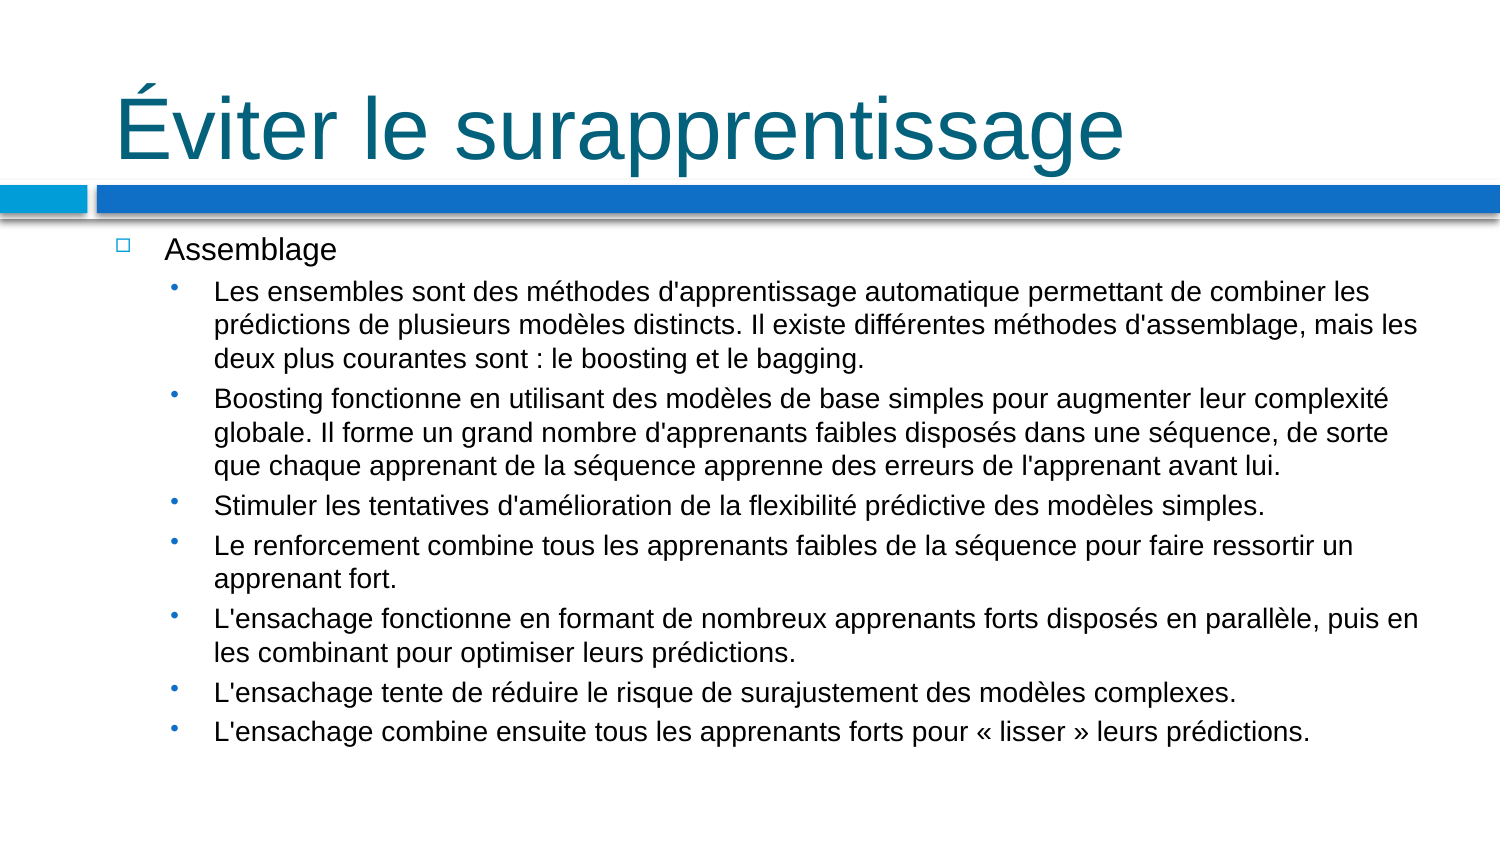

# Éviter le surapprentissage
Assemblage
Les ensembles sont des méthodes d'apprentissage automatique permettant de combiner les prédictions de plusieurs modèles distincts. Il existe différentes méthodes d'assemblage, mais les deux plus courantes sont : le boosting et le bagging.
Boosting fonctionne en utilisant des modèles de base simples pour augmenter leur complexité globale. Il forme un grand nombre d'apprenants faibles disposés dans une séquence, de sorte que chaque apprenant de la séquence apprenne des erreurs de l'apprenant avant lui.
Stimuler les tentatives d'amélioration de la flexibilité prédictive des modèles simples.
Le renforcement combine tous les apprenants faibles de la séquence pour faire ressortir un apprenant fort.
L'ensachage fonctionne en formant de nombreux apprenants forts disposés en parallèle, puis en les combinant pour optimiser leurs prédictions.
L'ensachage tente de réduire le risque de surajustement des modèles complexes.
L'ensachage combine ensuite tous les apprenants forts pour « lisser » leurs prédictions.